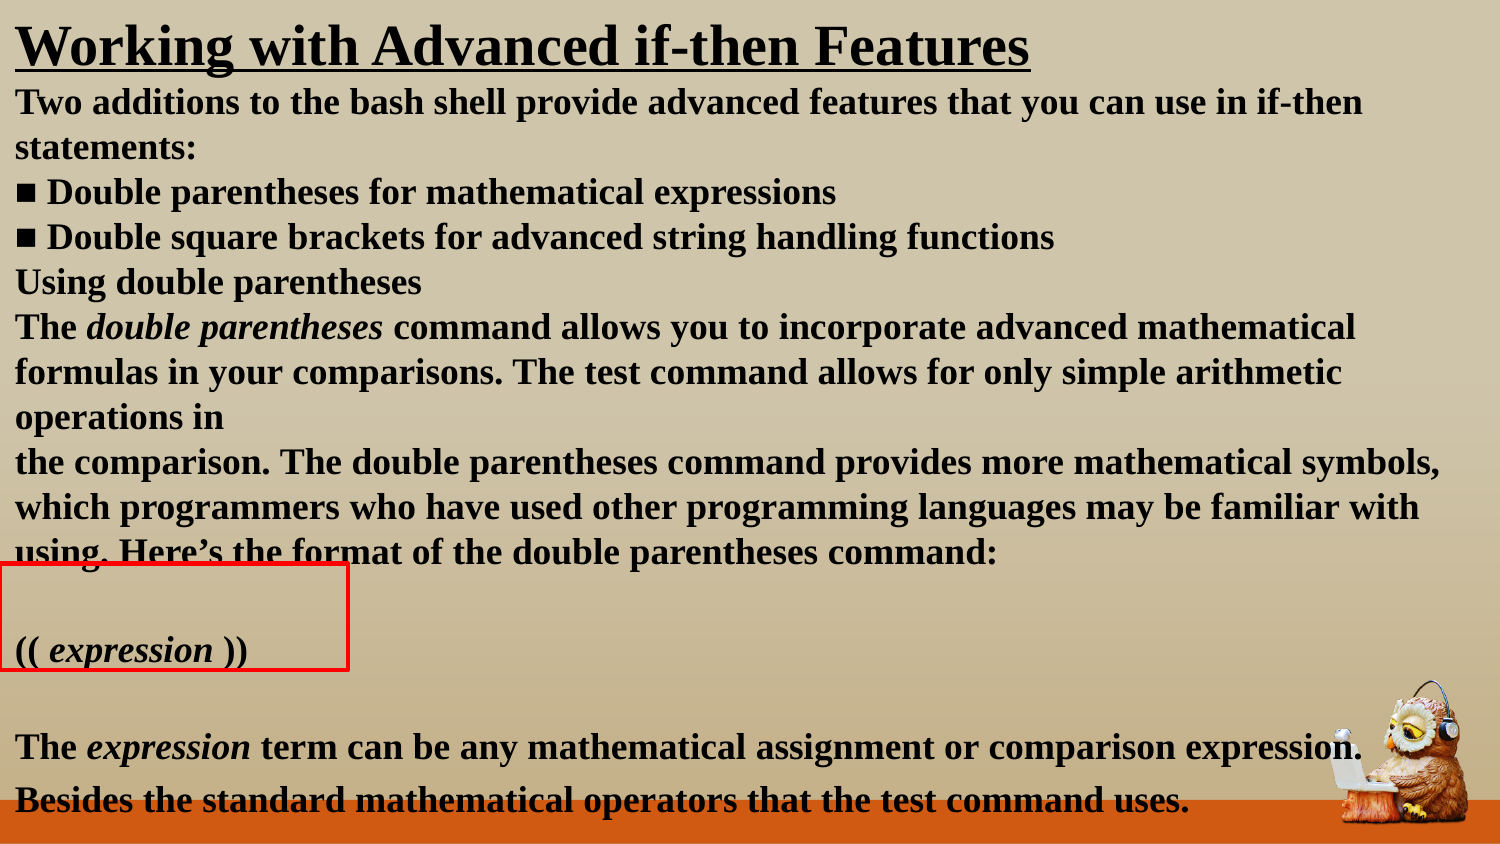

Working with Advanced if-then Features
Two additions to the bash shell provide advanced features that you can use in if-then
statements:
■ Double parentheses for mathematical expressions
■ Double square brackets for advanced string handling functions
Using double parentheses
The double parentheses command allows you to incorporate advanced mathematical formulas in your comparisons. The test command allows for only simple arithmetic operations in
the comparison. The double parentheses command provides more mathematical symbols,
which programmers who have used other programming languages may be familiar with
using. Here’s the format of the double parentheses command:
(( expression ))
The expression term can be any mathematical assignment or comparison expression.
Besides the standard mathematical operators that the test command uses.